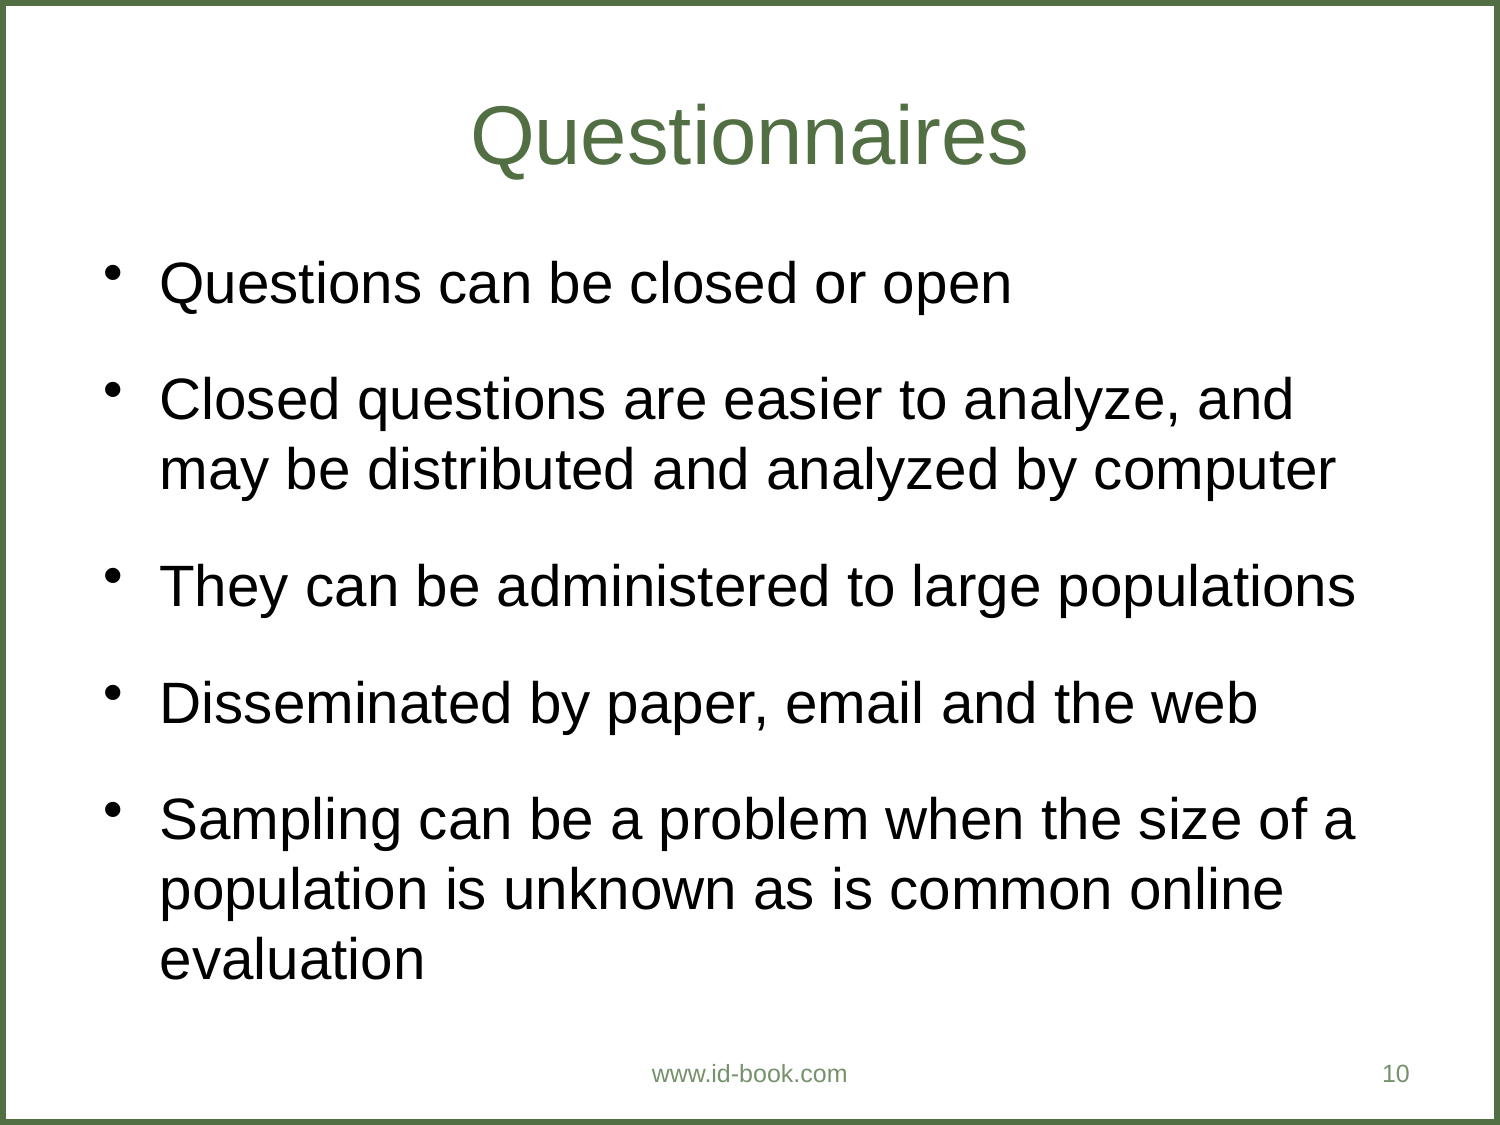

Questionnaires
Questions can be closed or open

Closed questions are easier to analyze, and may be distributed and analyzed by computer

They can be administered to large populations

Disseminated by paper, email and the web

Sampling can be a problem when the size of a population is unknown as is common online evaluation

www.id-book.com
10